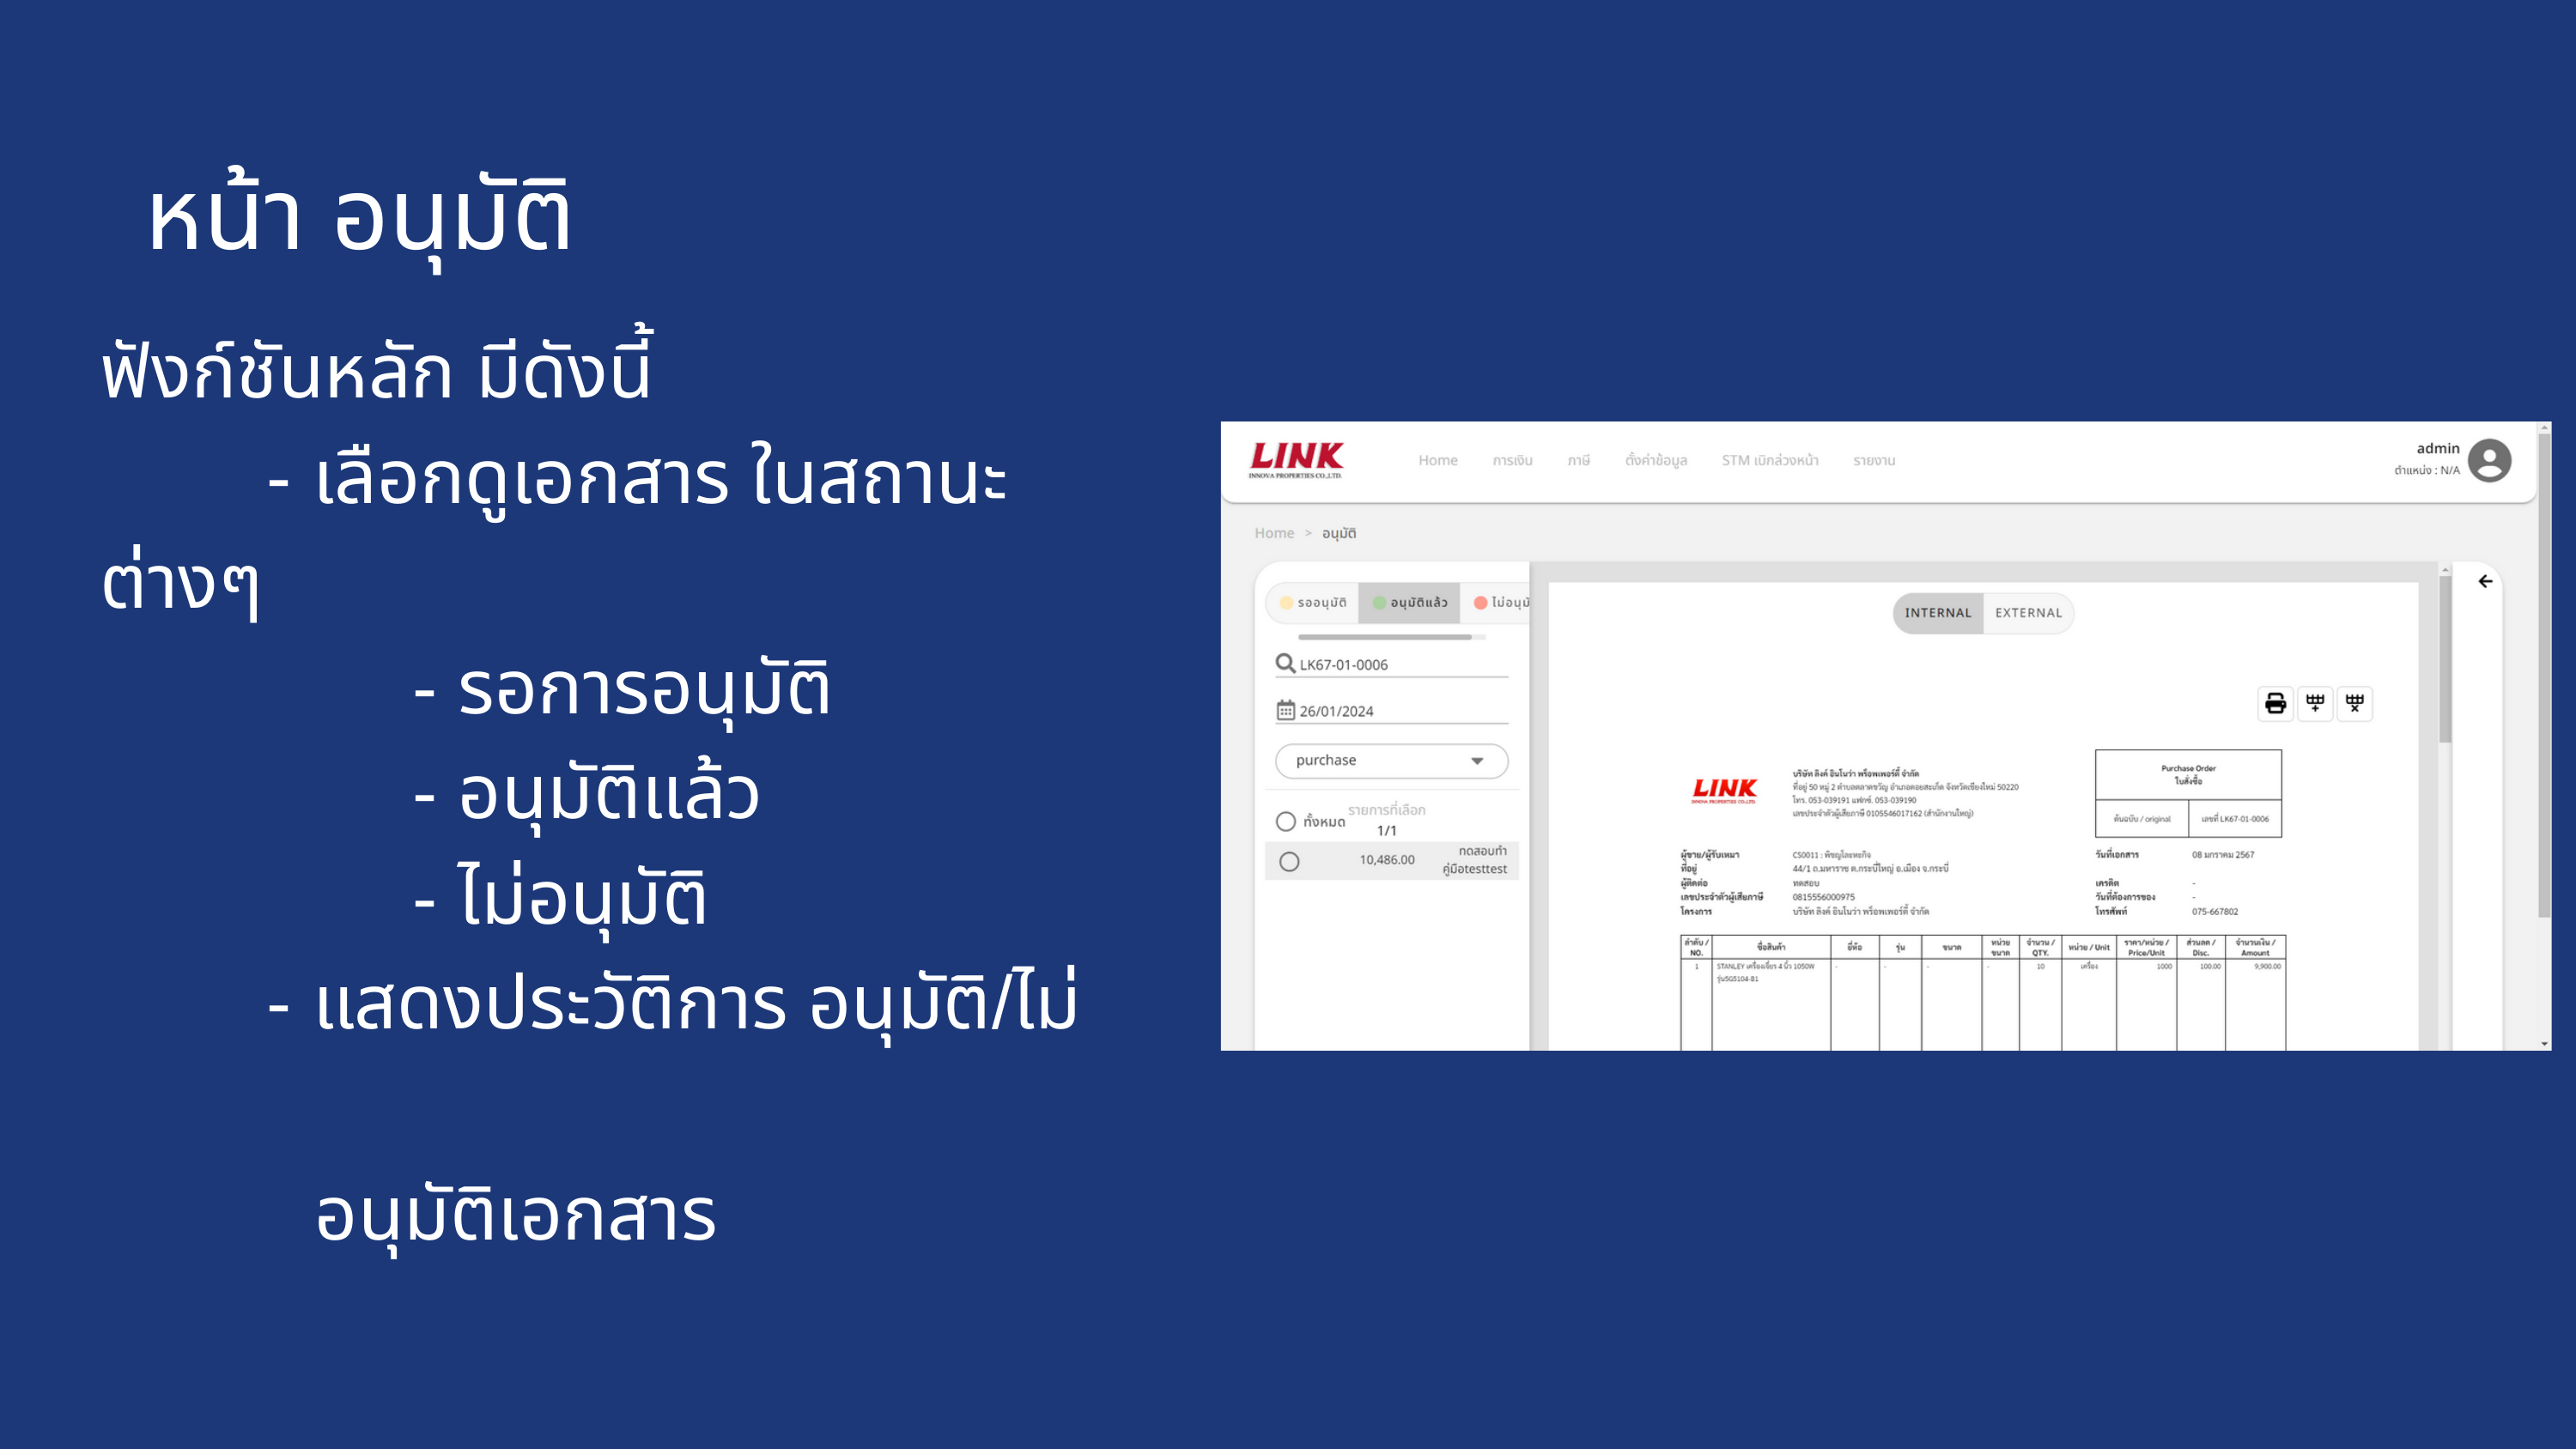

หน้า อนุมัติ
ฟังก์ชันหลัก มีดังนี้
        - เลือกดูเอกสาร ในสถานะต่างๆ
               - รอการอนุมัติ
               - อนุมัติแล้ว
               - ไม่อนุมัติ
        - แสดงประวัติการ อนุมัติ/ไม่
           อนุมัติเอกสาร